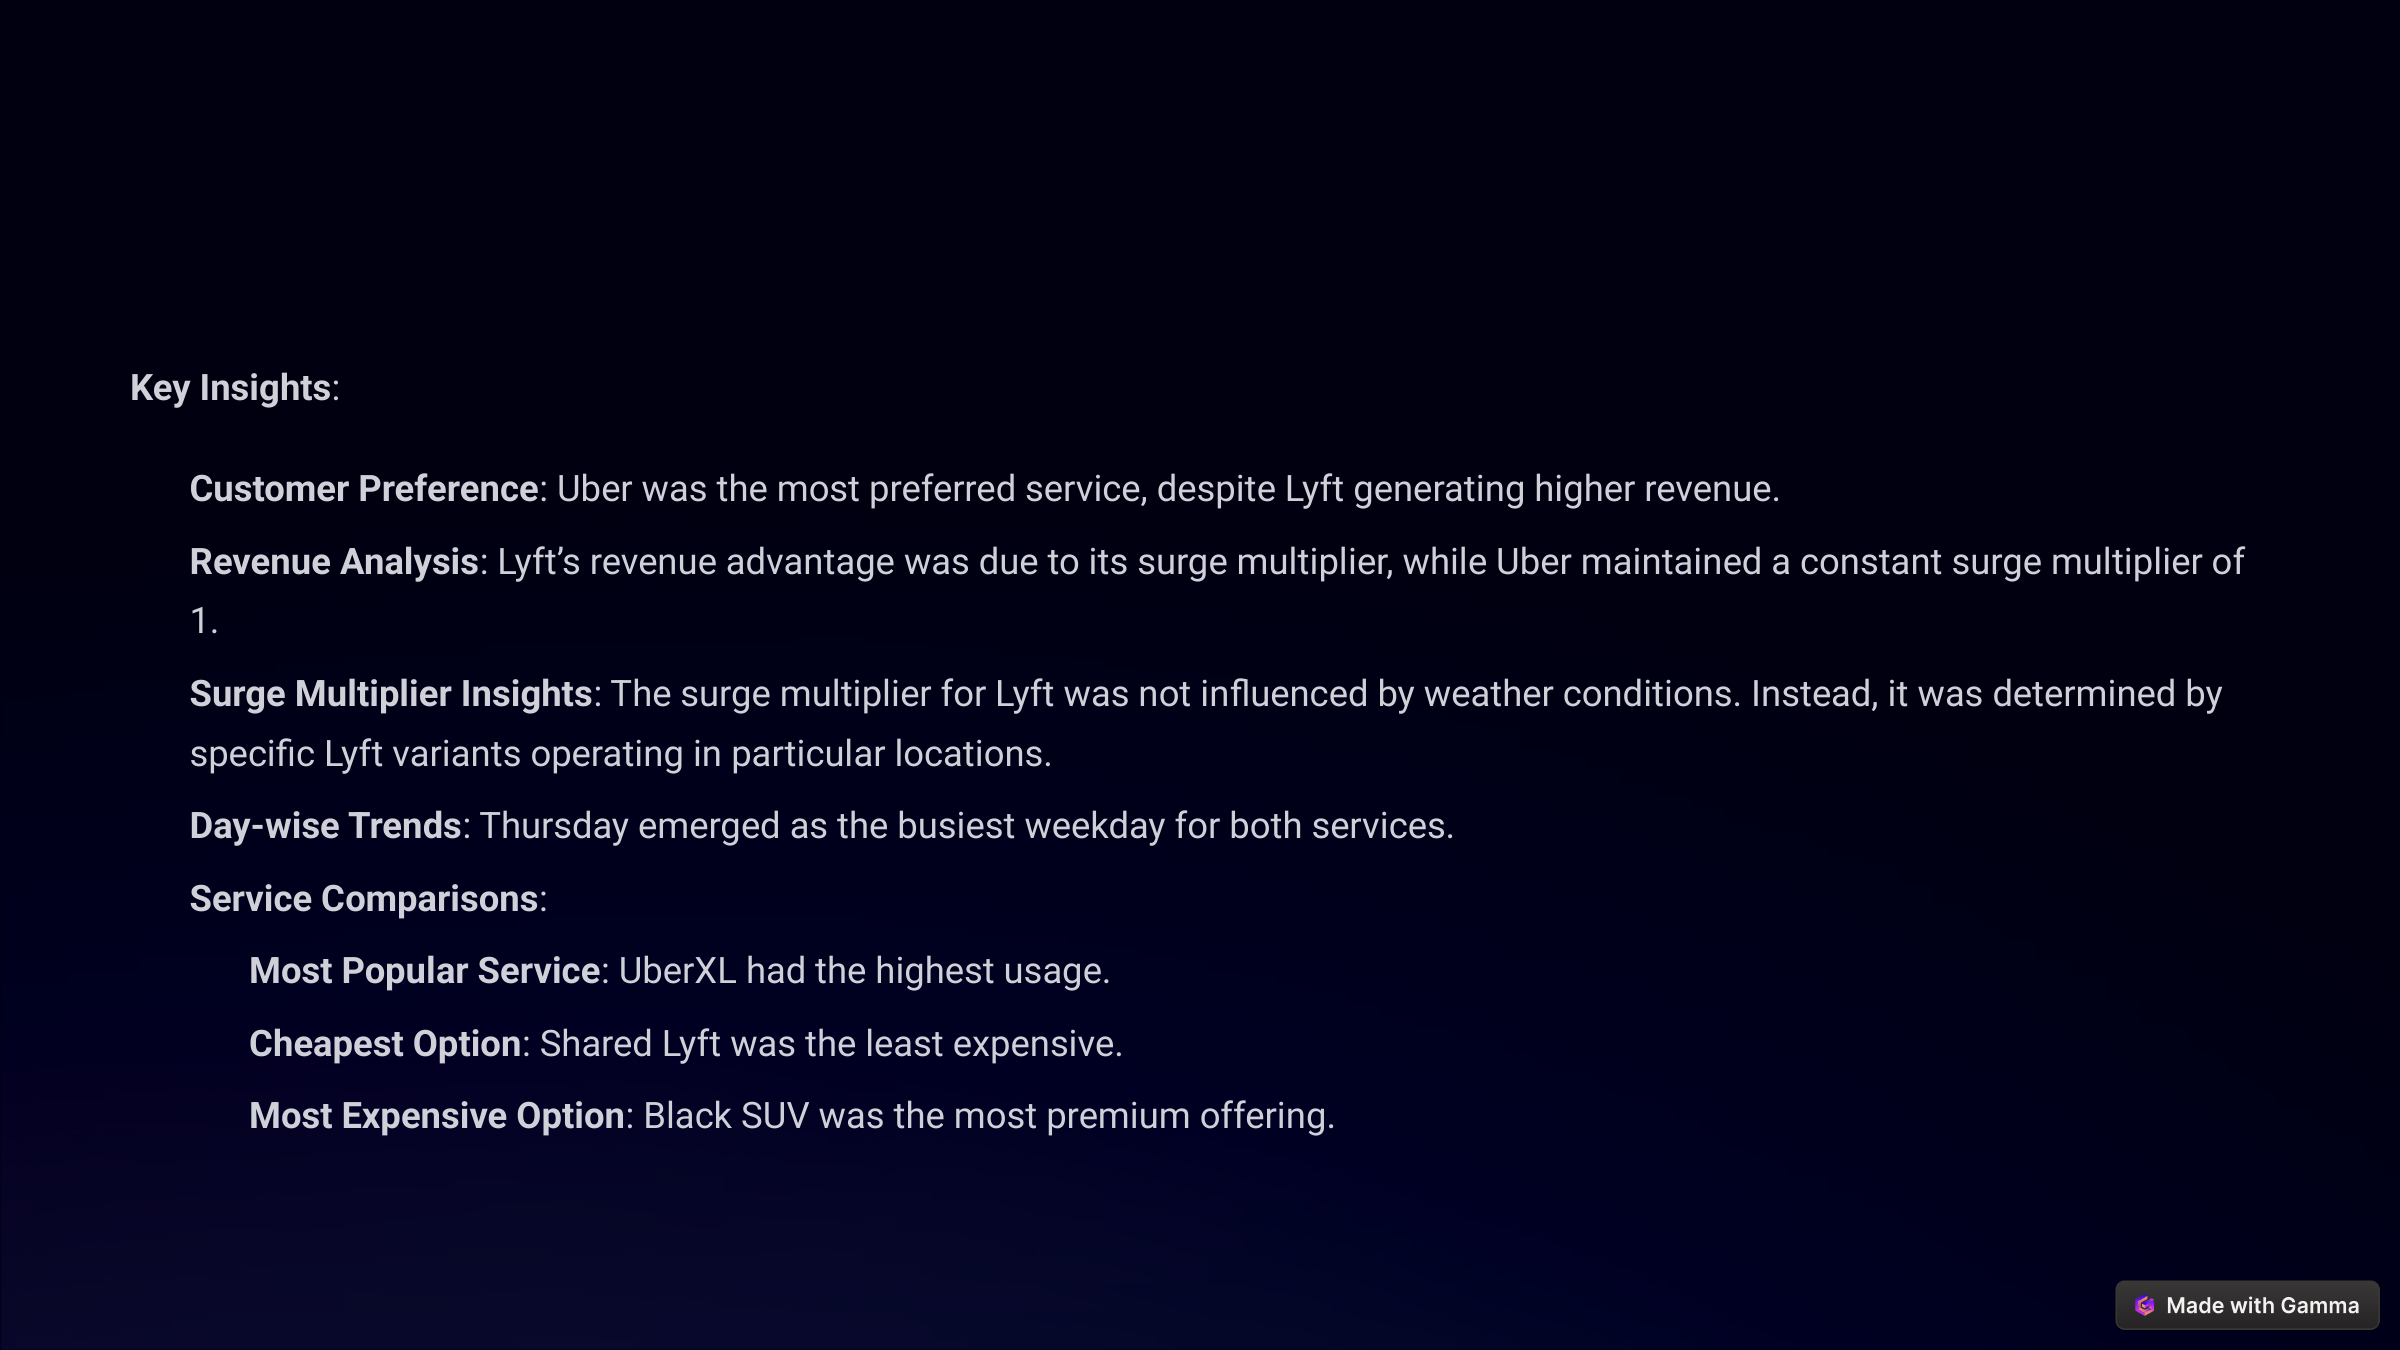

Key Insights:
Customer Preference: Uber was the most preferred service, despite Lyft generating higher revenue.
Revenue Analysis: Lyft’s revenue advantage was due to its surge multiplier, while Uber maintained a constant surge multiplier of 1.
Surge Multiplier Insights: The surge multiplier for Lyft was not influenced by weather conditions. Instead, it was determined by specific Lyft variants operating in particular locations.
Day-wise Trends: Thursday emerged as the busiest weekday for both services.
Service Comparisons:
Most Popular Service: UberXL had the highest usage.
Cheapest Option: Shared Lyft was the least expensive.
Most Expensive Option: Black SUV was the most premium offering.